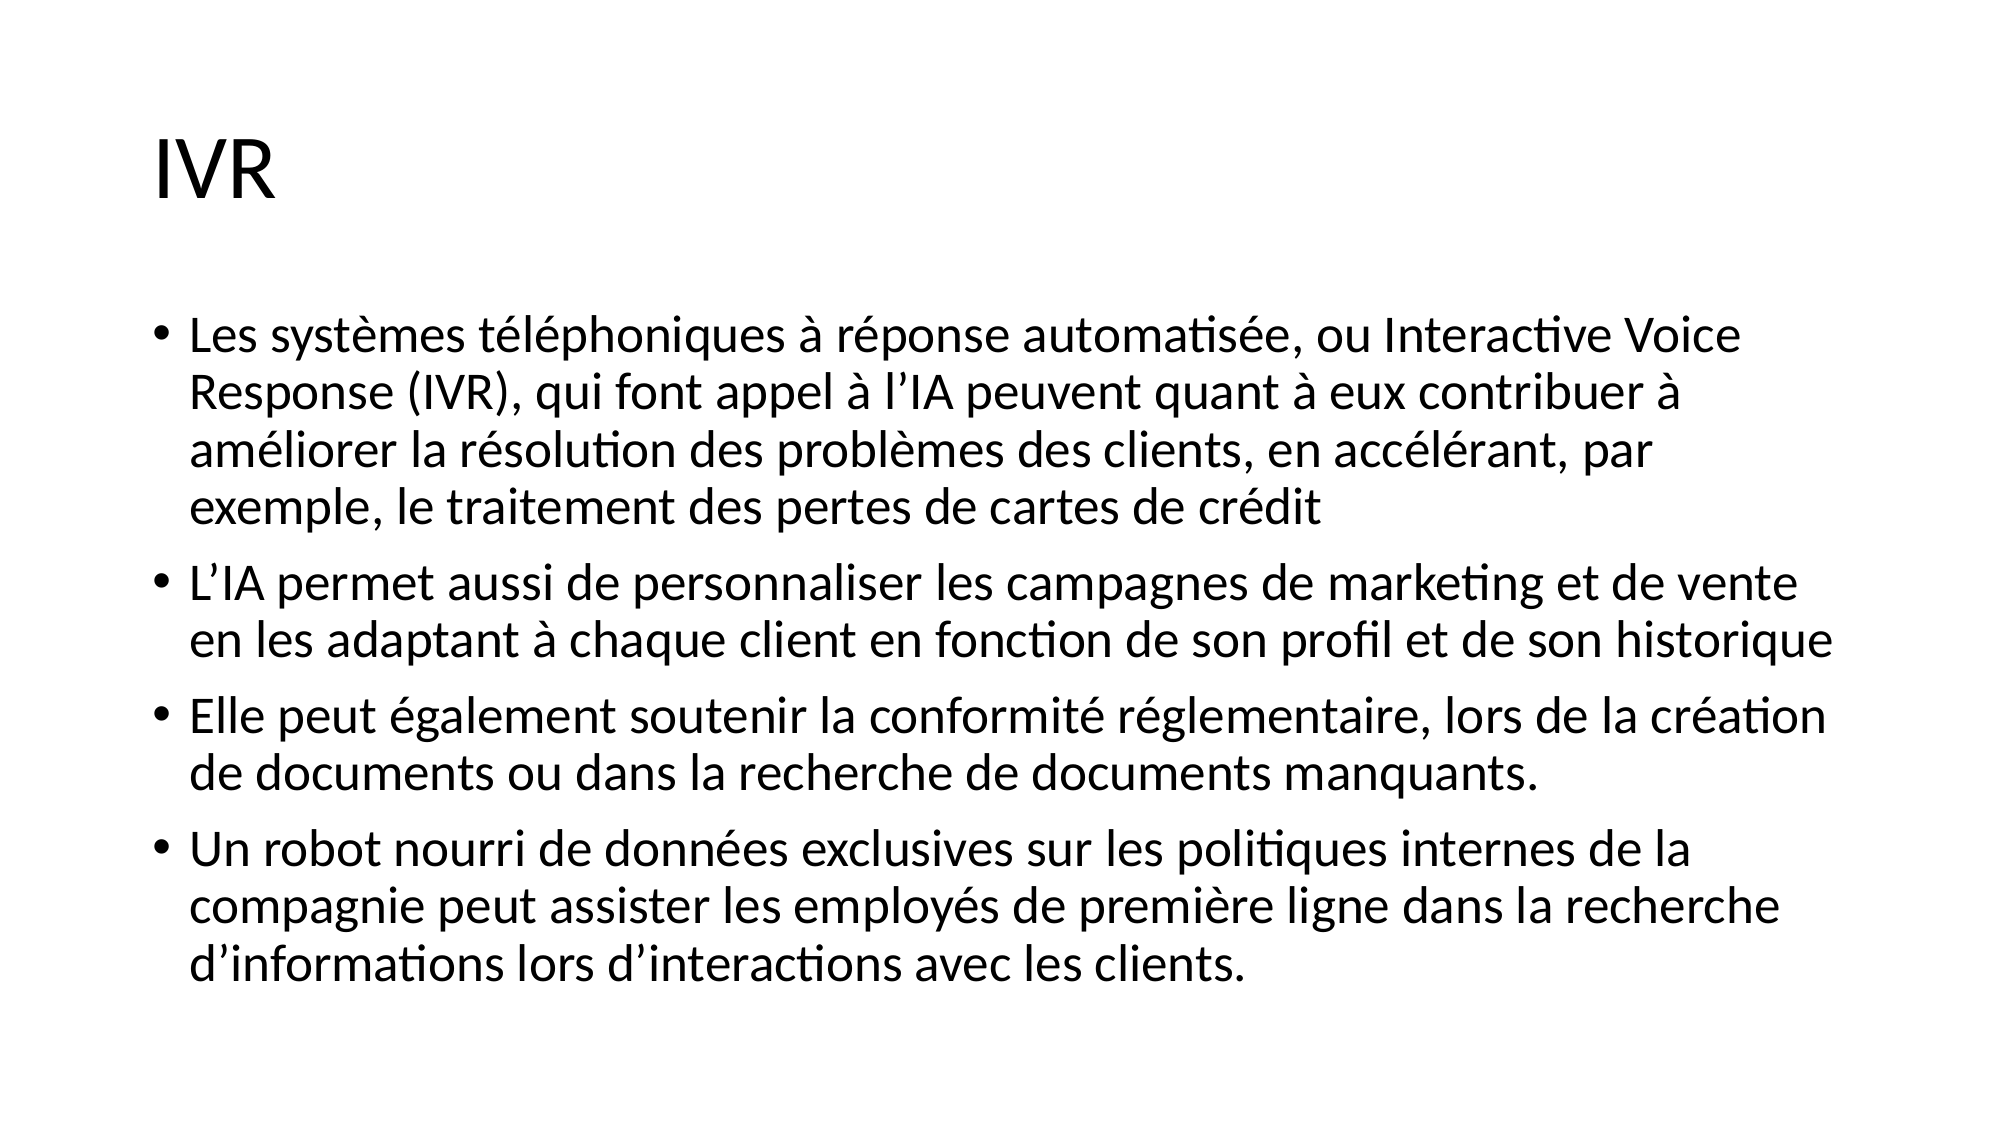

# IVR
Les systèmes téléphoniques à réponse automatisée, ou Interactive Voice Response (IVR), qui font appel à l’IA peuvent quant à eux contribuer à améliorer la résolution des problèmes des clients, en accélérant, par exemple, le traitement des pertes de cartes de crédit
L’IA permet aussi de personnaliser les campagnes de marketing et de vente en les adaptant à chaque client en fonction de son profil et de son historique
Elle peut également soutenir la conformité réglementaire, lors de la création de documents ou dans la recherche de documents manquants.
Un robot nourri de données exclusives sur les politiques internes de la compagnie peut assister les employés de première ligne dans la recherche d’informations lors d’interactions avec les clients.